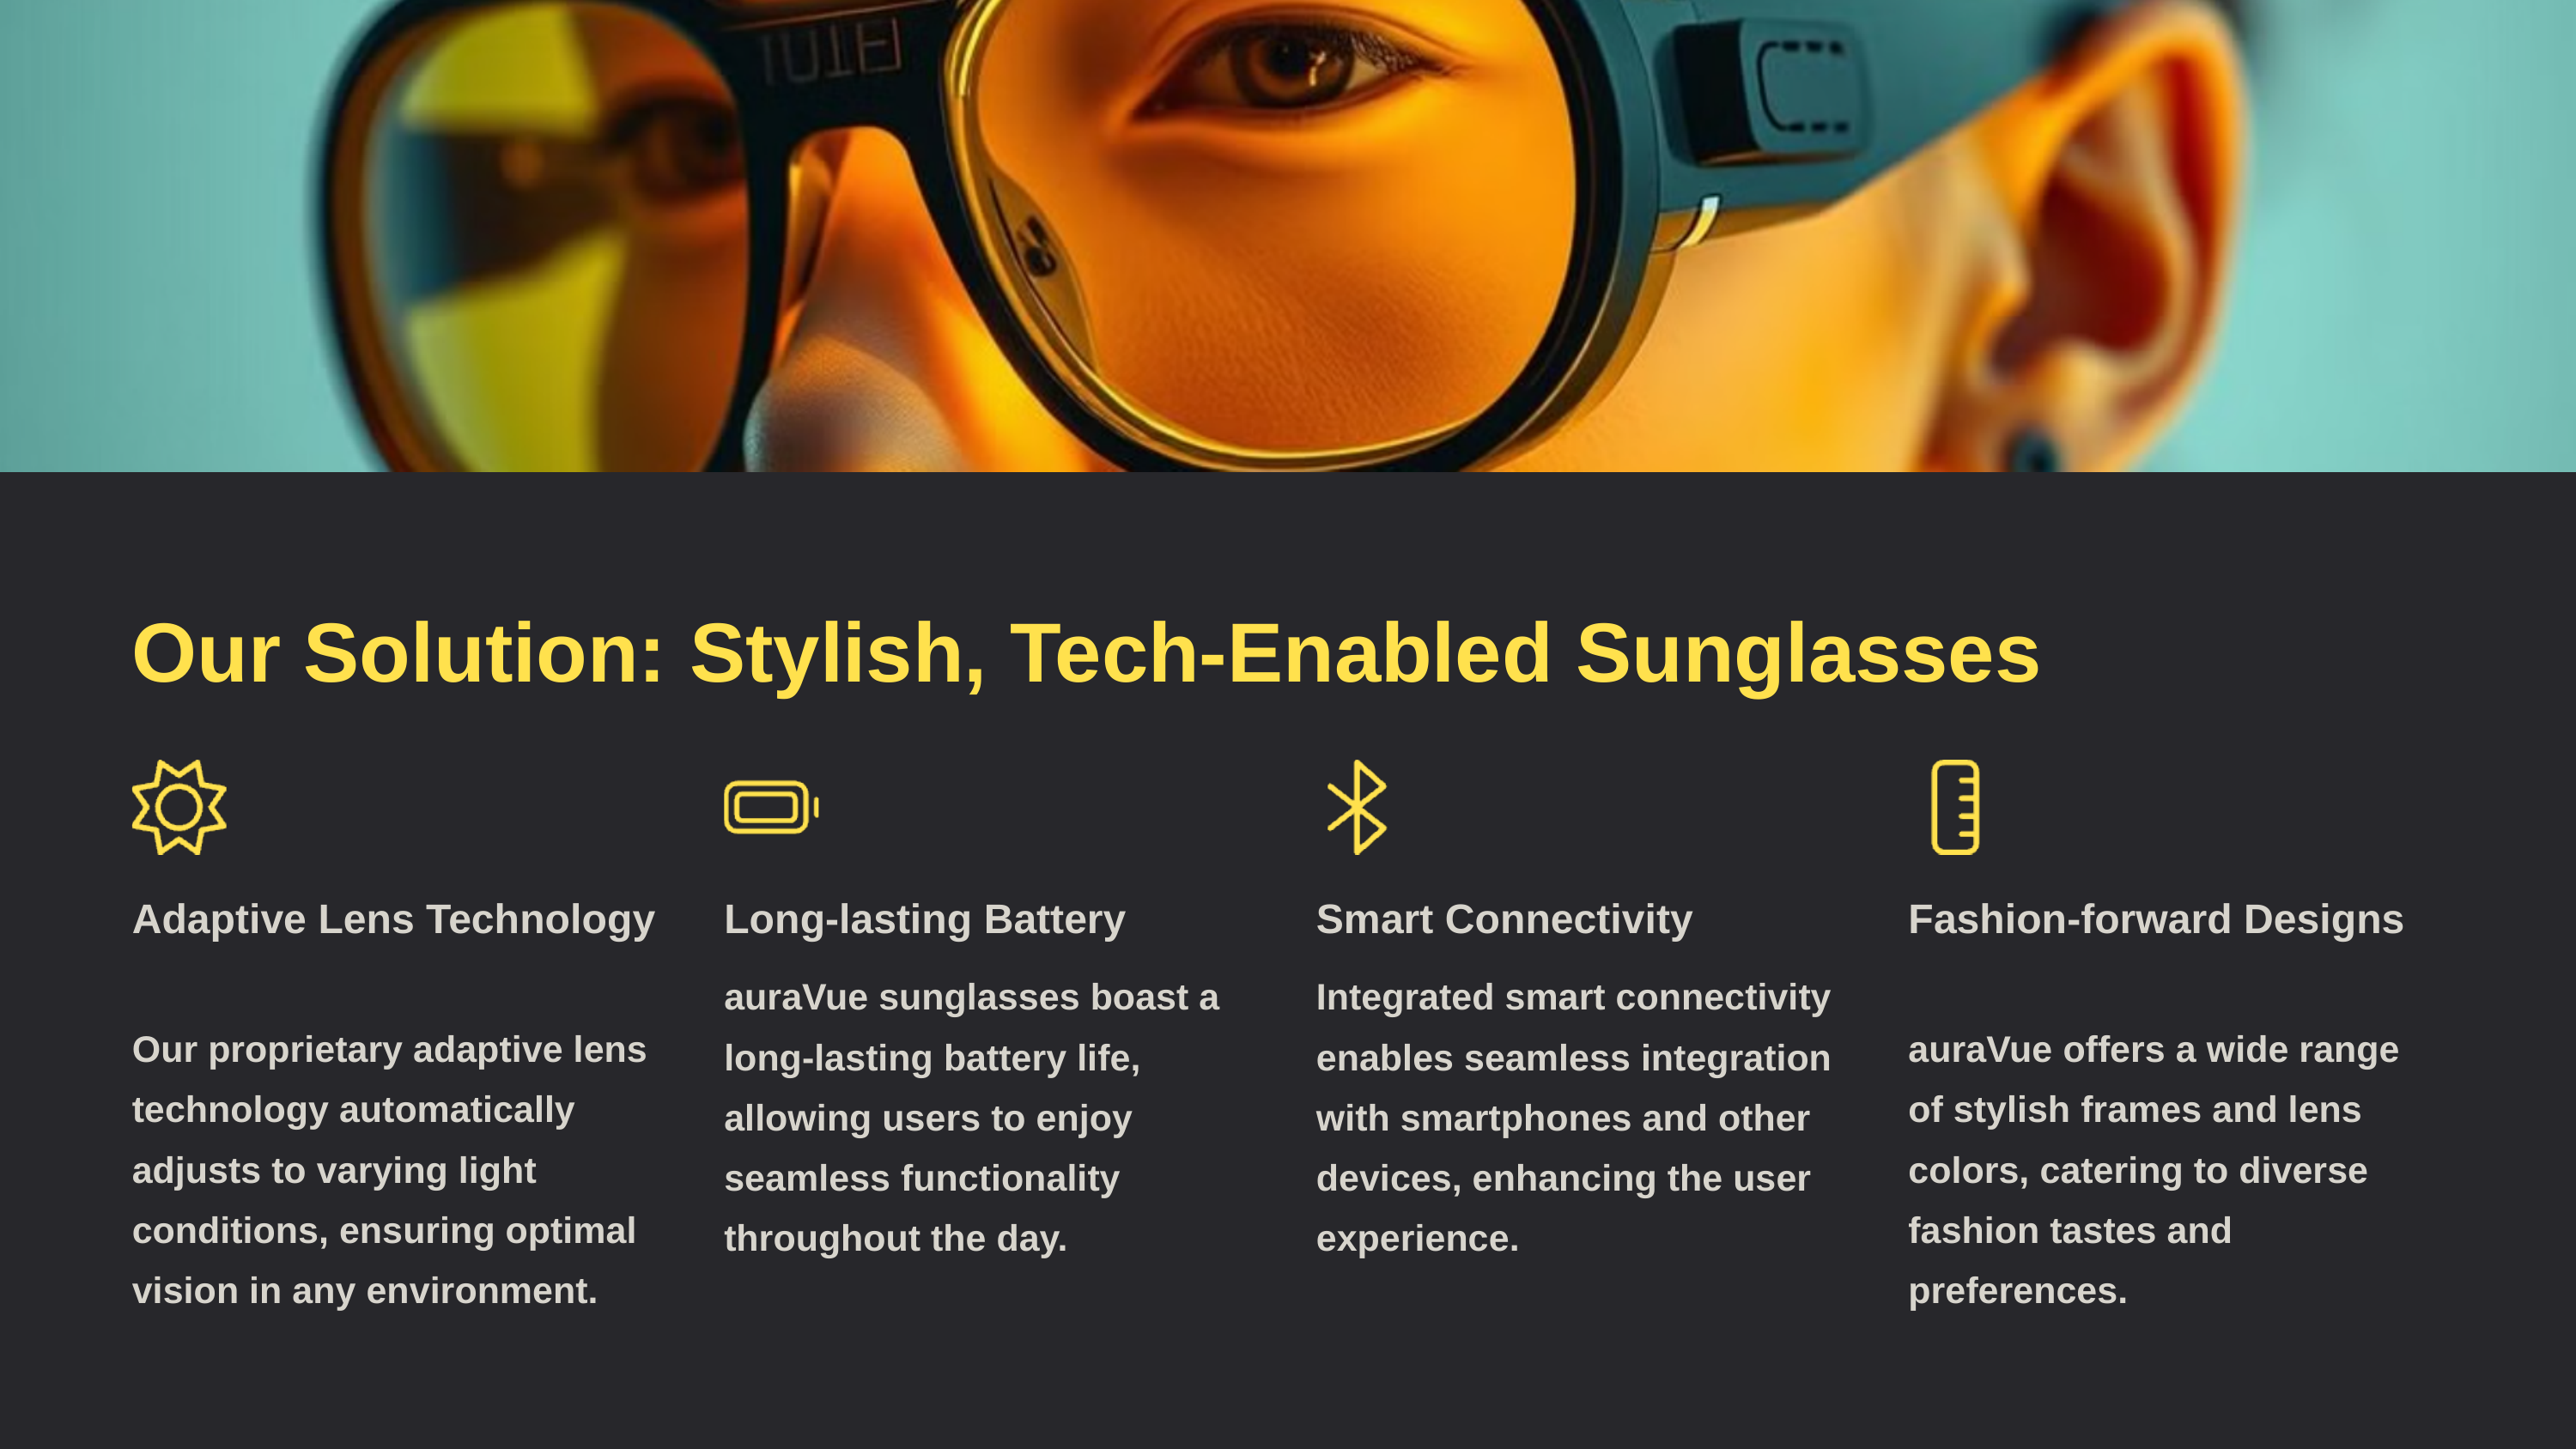

Our Solution: Stylish, Tech-Enabled Sunglasses

Adaptive Lens Technology

Long-lasting Battery

Smart Connectivity

Fashion-forward Designs

auraVue sunglasses boast a long-lasting battery life, allowing users to enjoy seamless functionality throughout the day.

Integrated smart connectivity enables seamless integration with smartphones and other devices, enhancing the user experience.

Our proprietary adaptive lens technology automatically adjusts to varying light conditions, ensuring optimal vision in any environment.

auraVue offers a wide range of stylish frames and lens colors, catering to diverse fashion tastes and preferences.